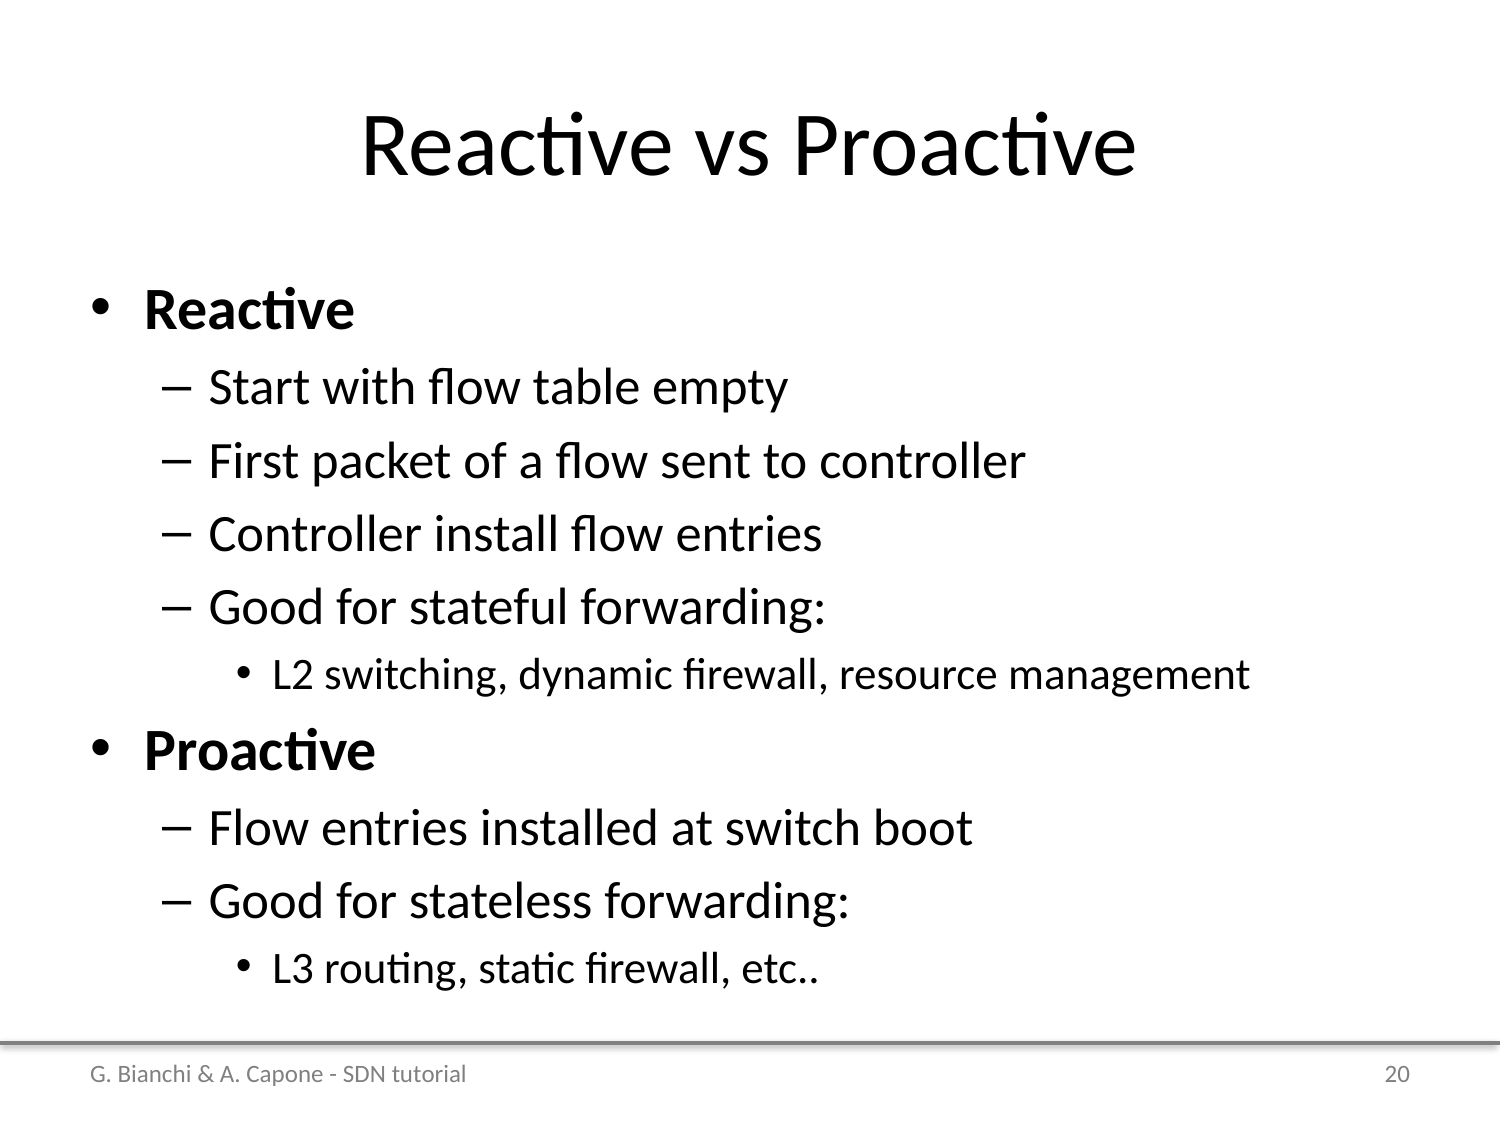

# Reactive vs Proactive
Reactive
Start with flow table empty
First packet of a flow sent to controller
Controller install flow entries
Good for stateful forwarding:
L2 switching, dynamic firewall, resource management
Proactive
Flow entries installed at switch boot
Good for stateless forwarding:
L3 routing, static firewall, etc..
G. Bianchi & A. Capone - SDN tutorial
20